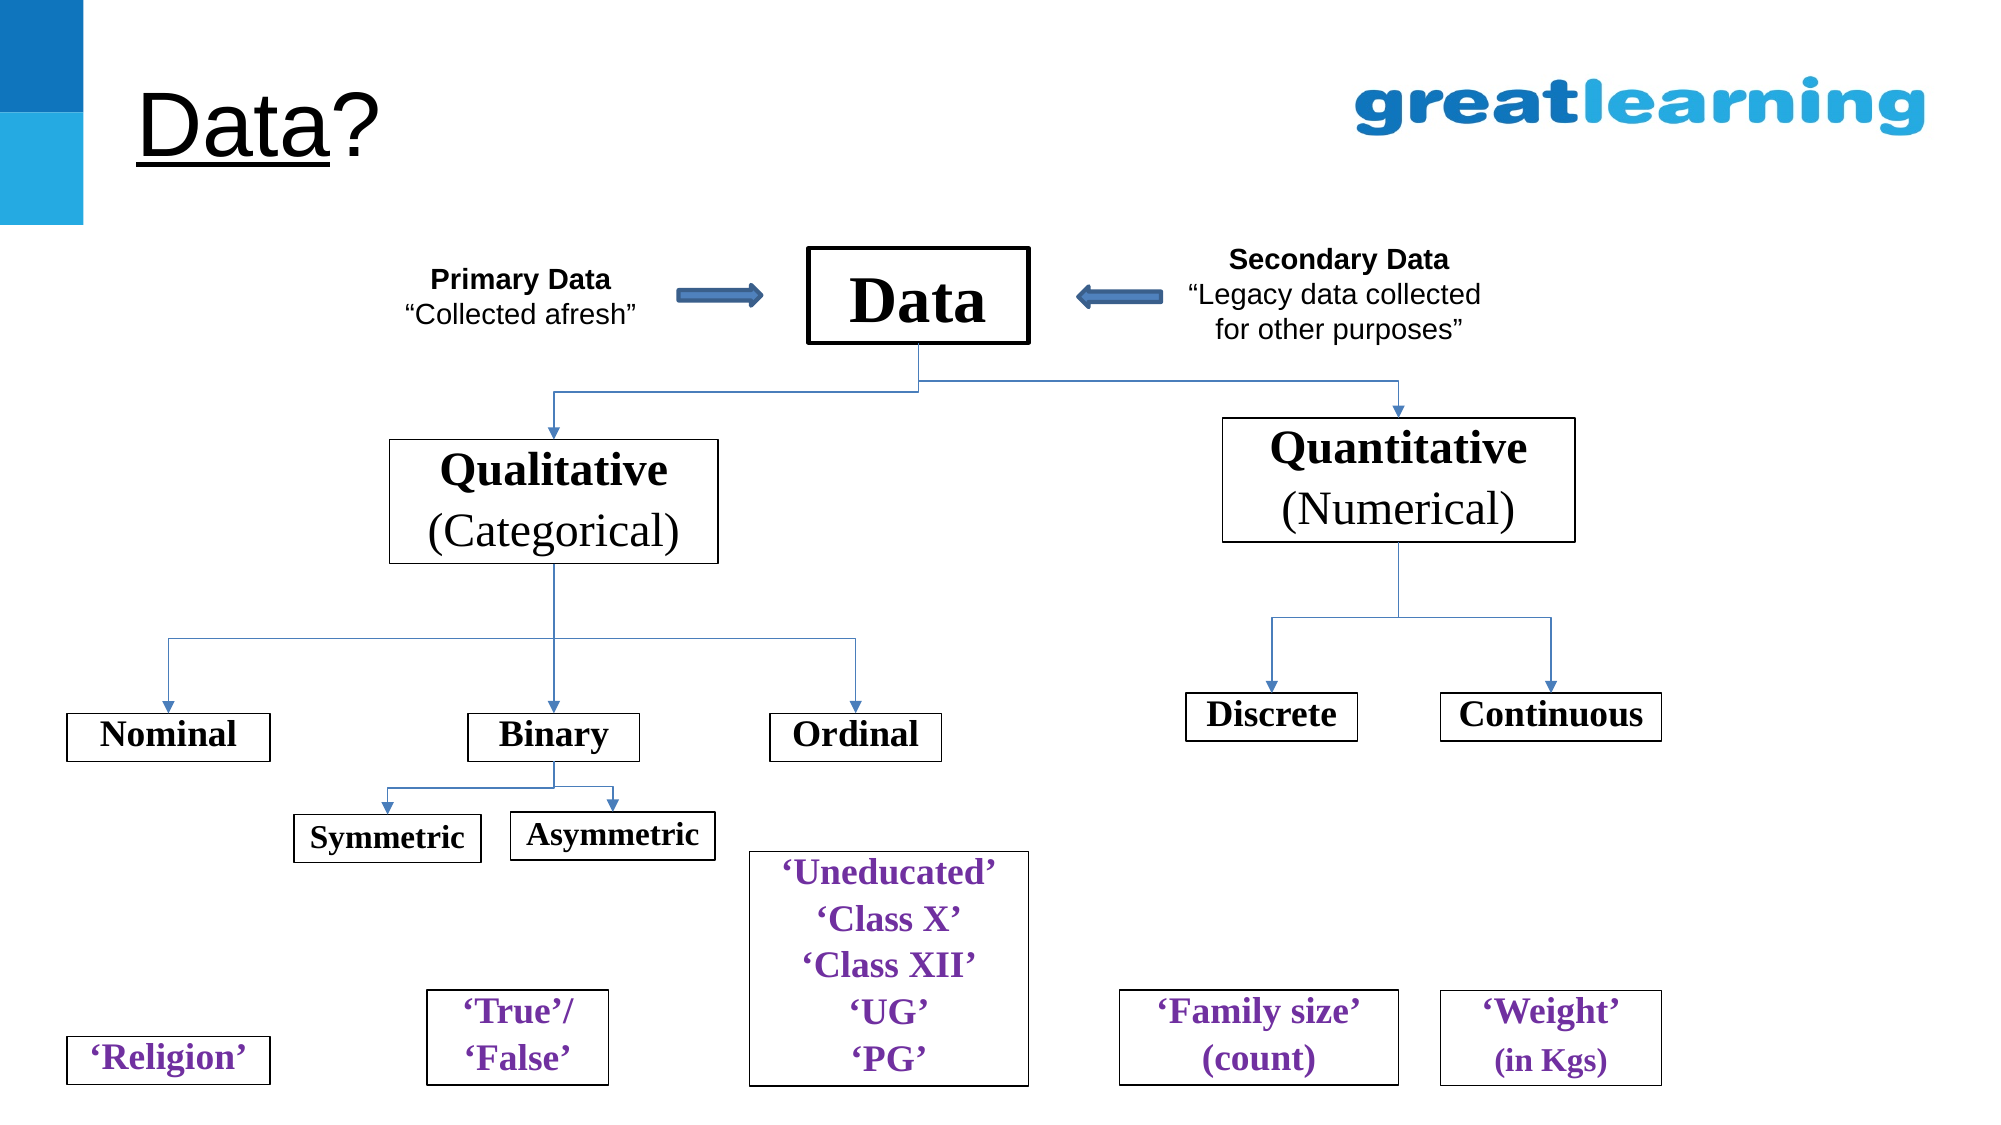

# Data?
Secondary Data
“Legacy data collected
for other purposes”
Data
Primary Data
“Collected afresh”

Quantitative
(Numerical)
Qualitative
(Categorical)
Discrete
Continuous
Binary
Ordinal
Nominal
Asymmetric
Symmetric
‘Uneducated’
‘Class X’
‘Class XII’
‘UG’
‘PG’
‘True’/
‘False’
‘Family size’
(count)
‘Weight’
(in Kgs)
‘Religion’